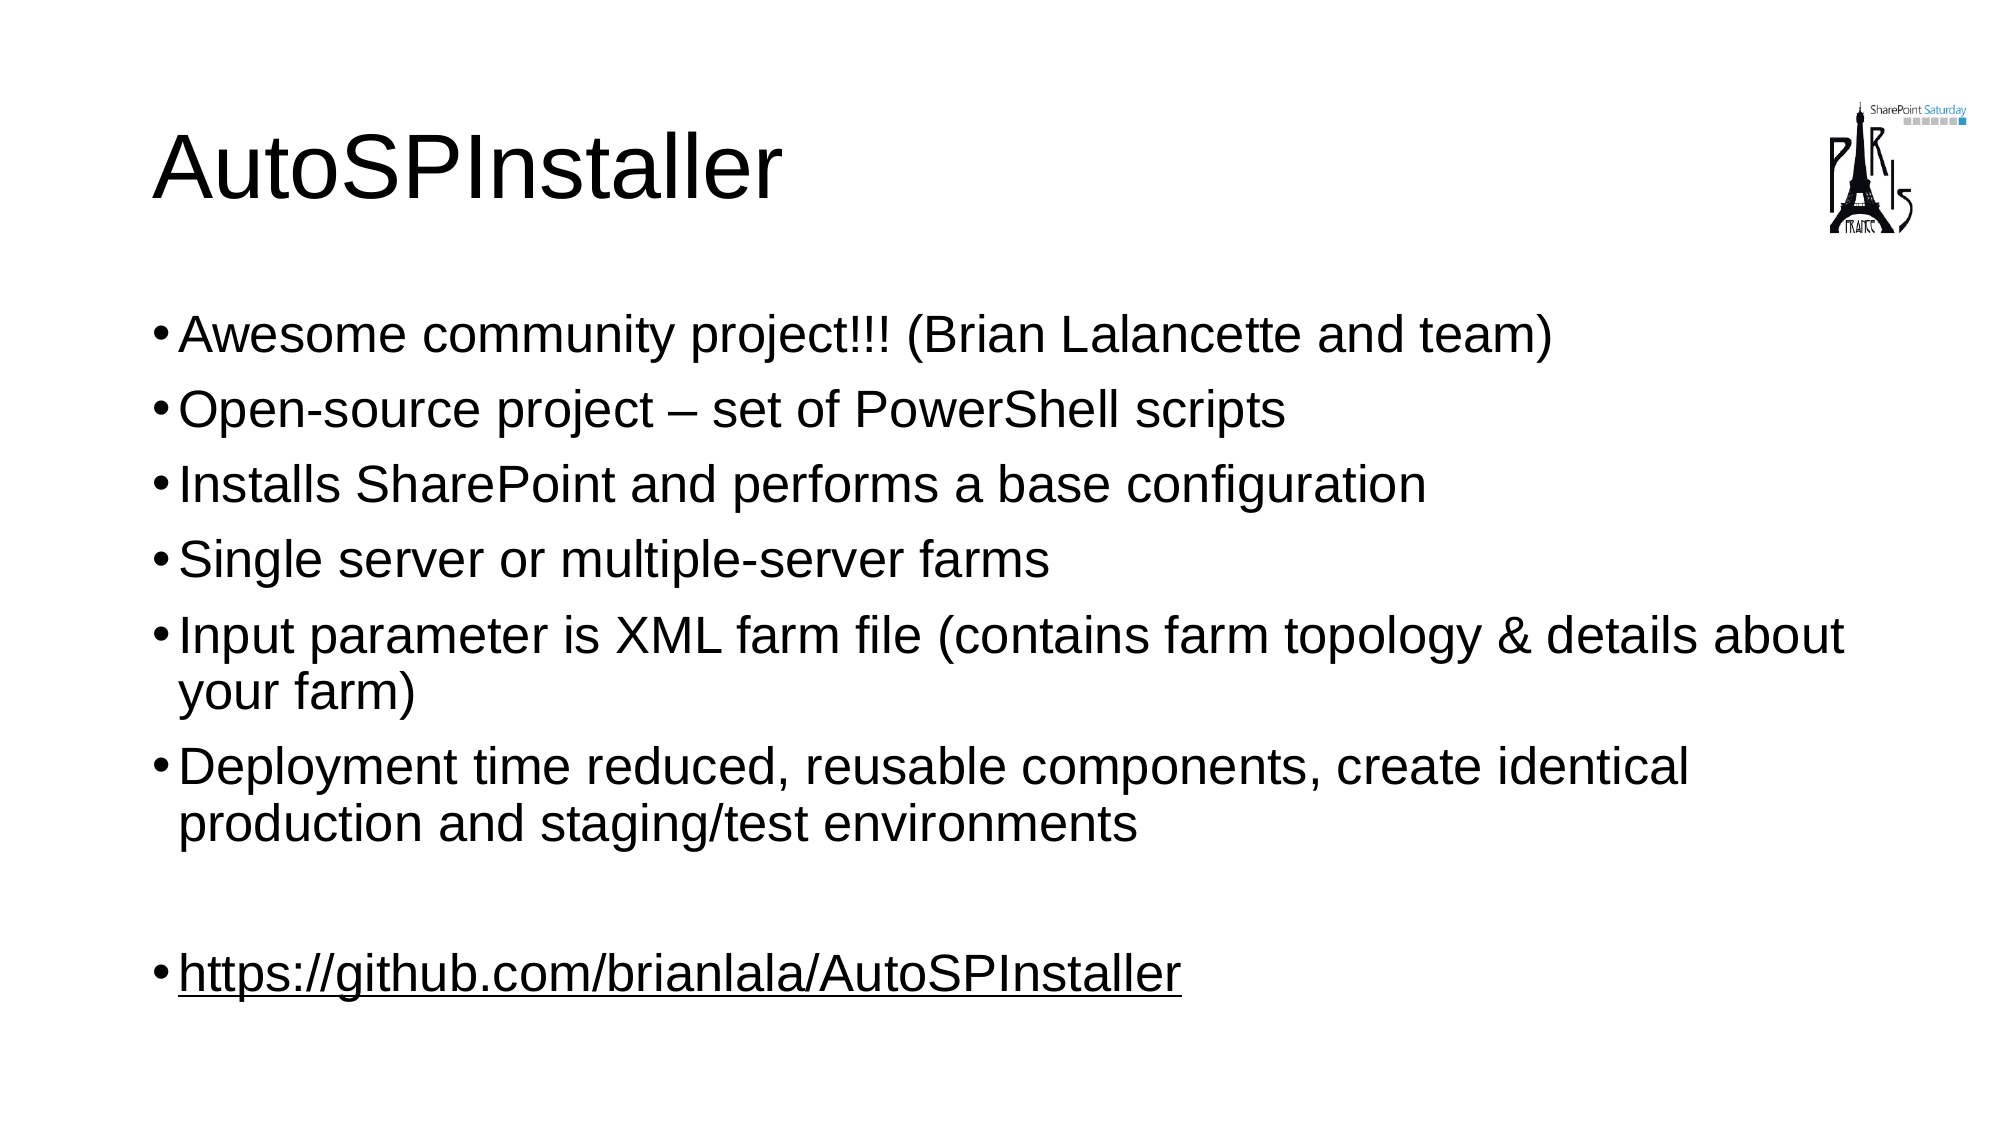

# AutoSPInstaller
Awesome community project!!! (Brian Lalancette and team)
Open-source project – set of PowerShell scripts
Installs SharePoint and performs a base configuration
Single server or multiple-server farms
Input parameter is XML farm file (contains farm topology & details about your farm)
Deployment time reduced, reusable components, create identical production and staging/test environments

https://github.com/brianlala/AutoSPInstaller